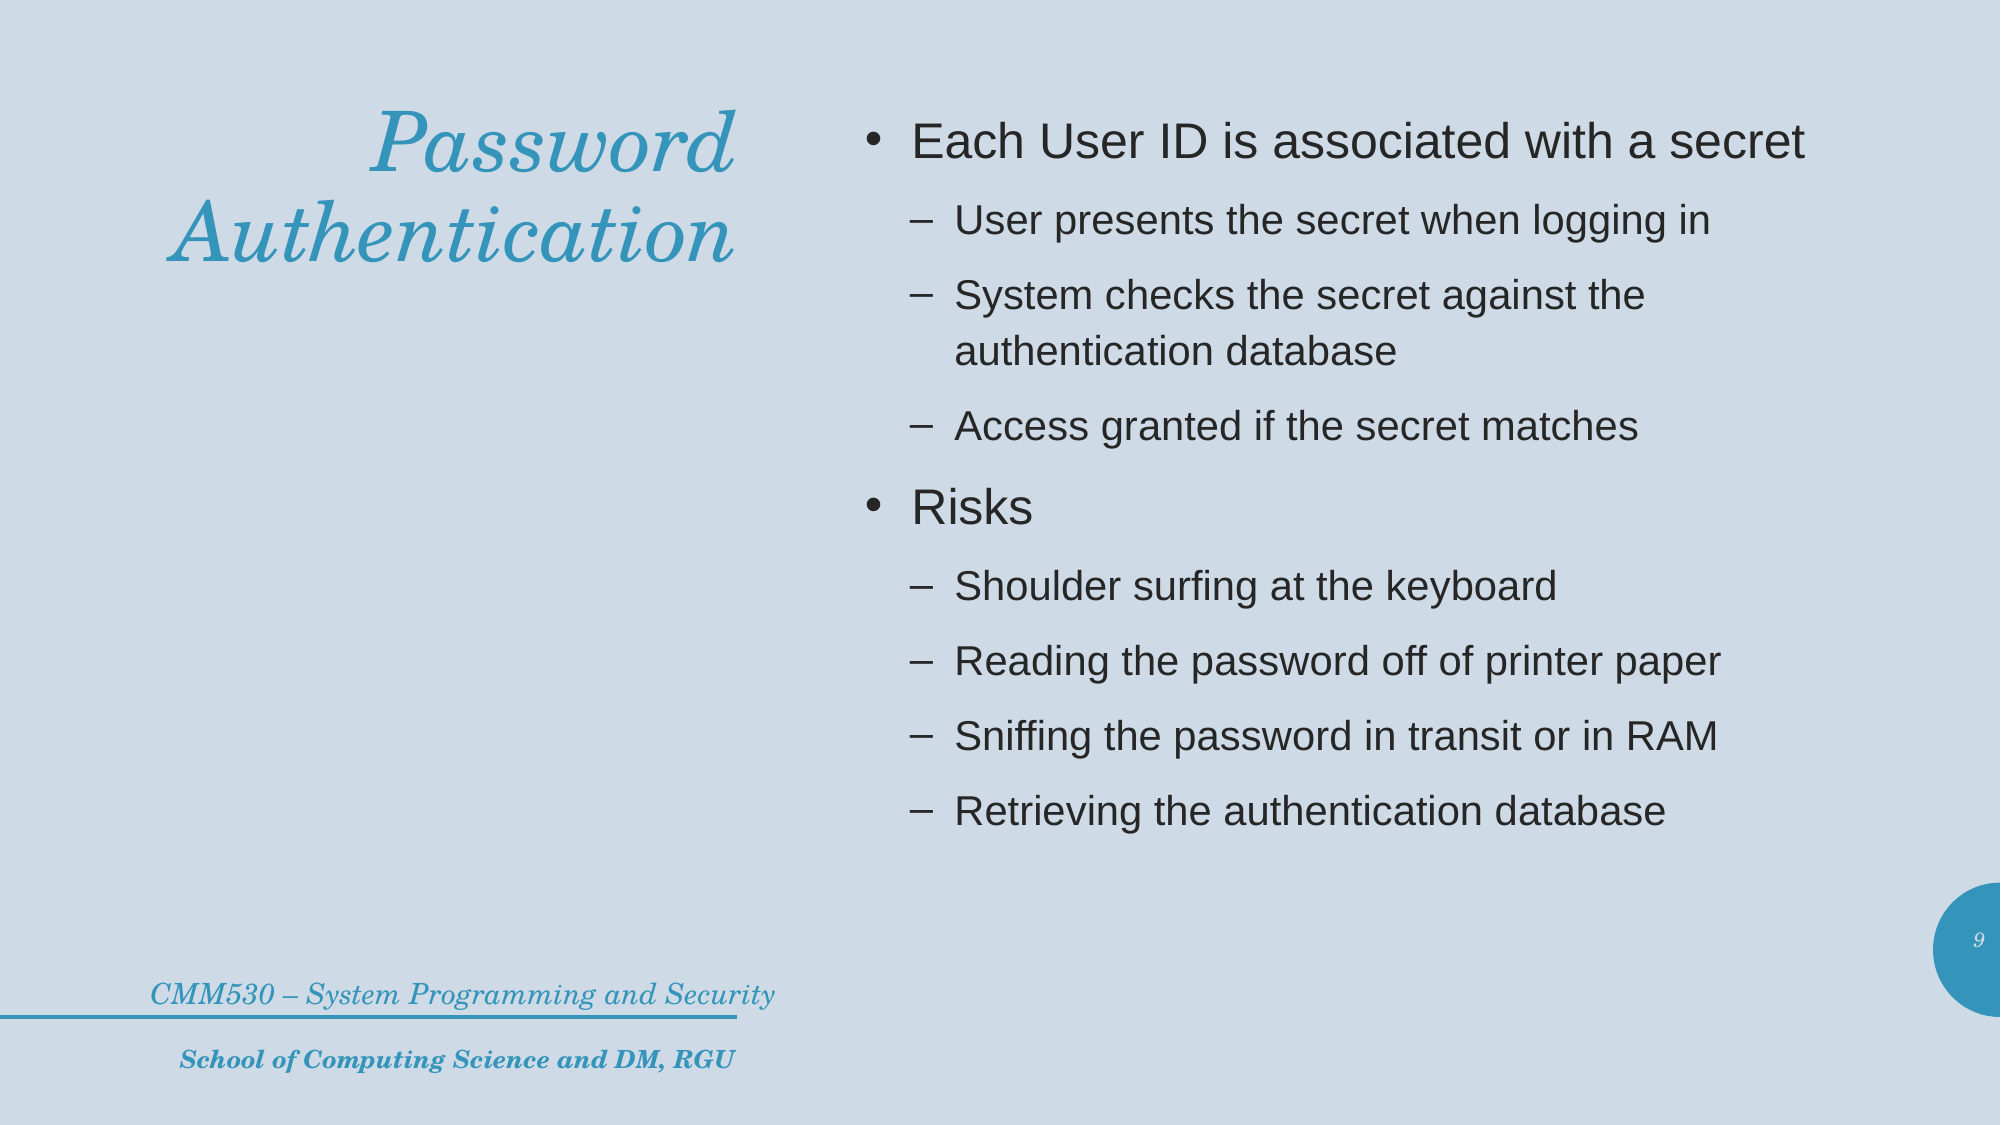

# Password Authentication
Each User ID is associated with a secret
User presents the secret when logging in
System checks the secret against the authentication database
Access granted if the secret matches
Risks
Shoulder surfing at the keyboard
Reading the password off of printer paper
Sniffing the password in transit or in RAM
Retrieving the authentication database

9